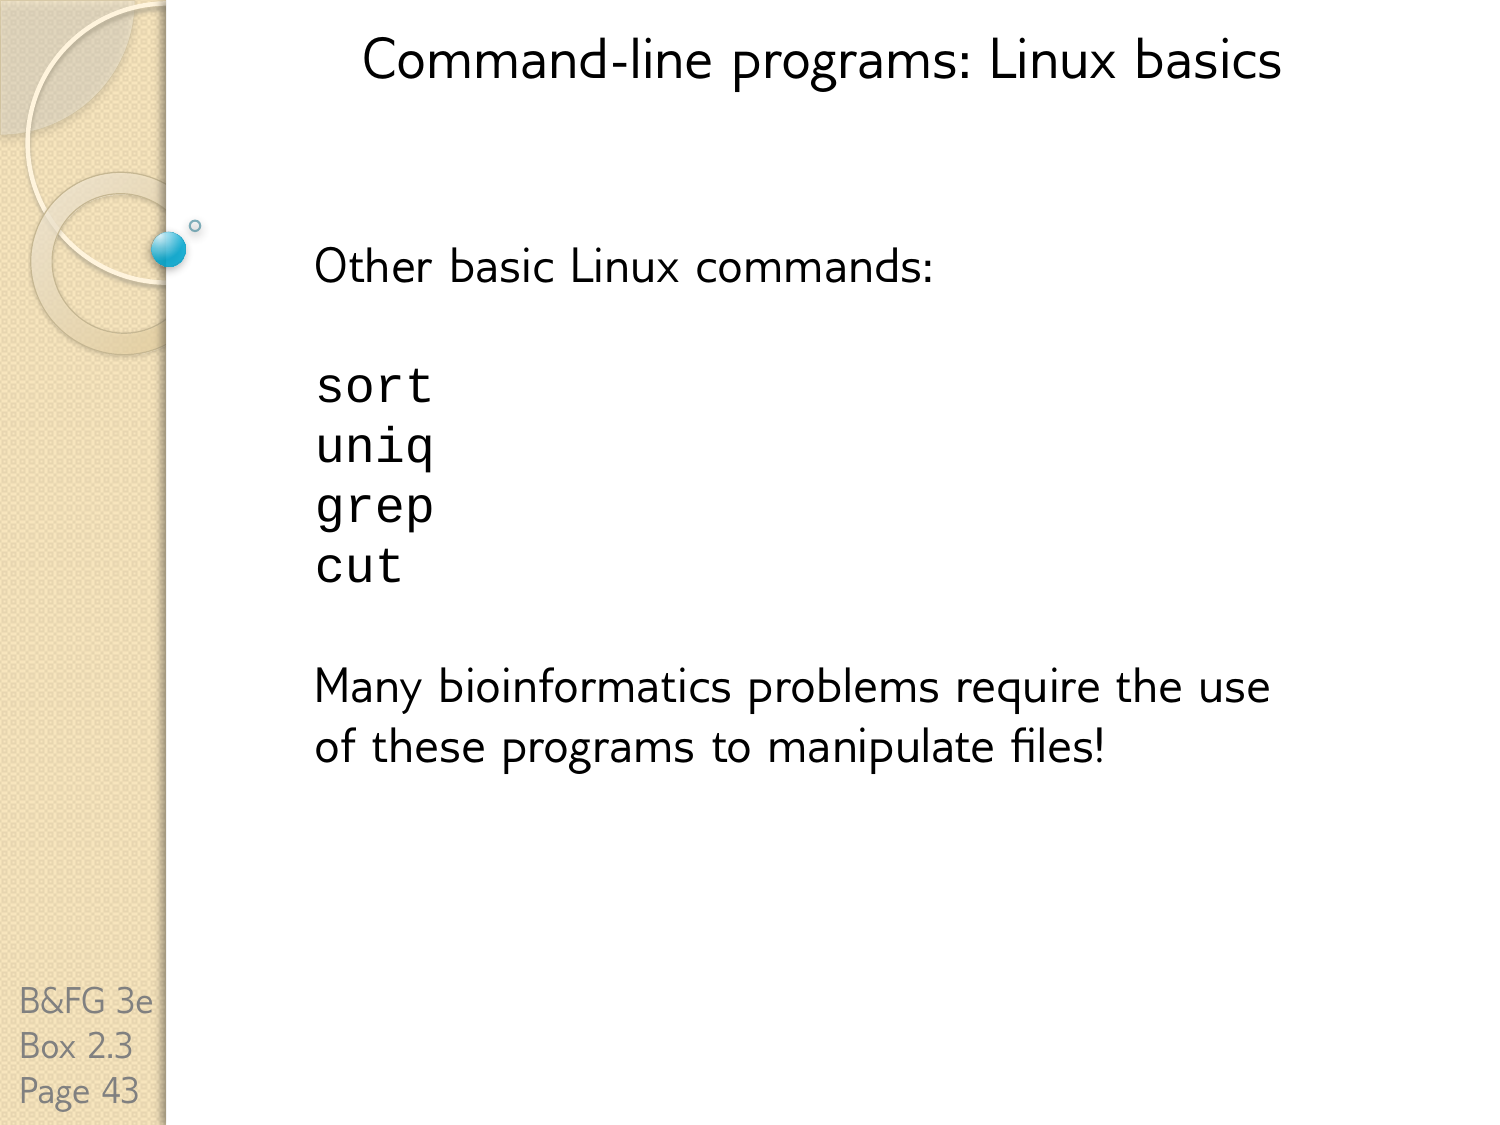

Command-line programs: Linux basics
Other basic Linux commands:

sort
uniq
grep
cut

Many bioinformatics problems require the use of these programs to manipulate files!
B&FG 3e
Box 2.3
Page 43